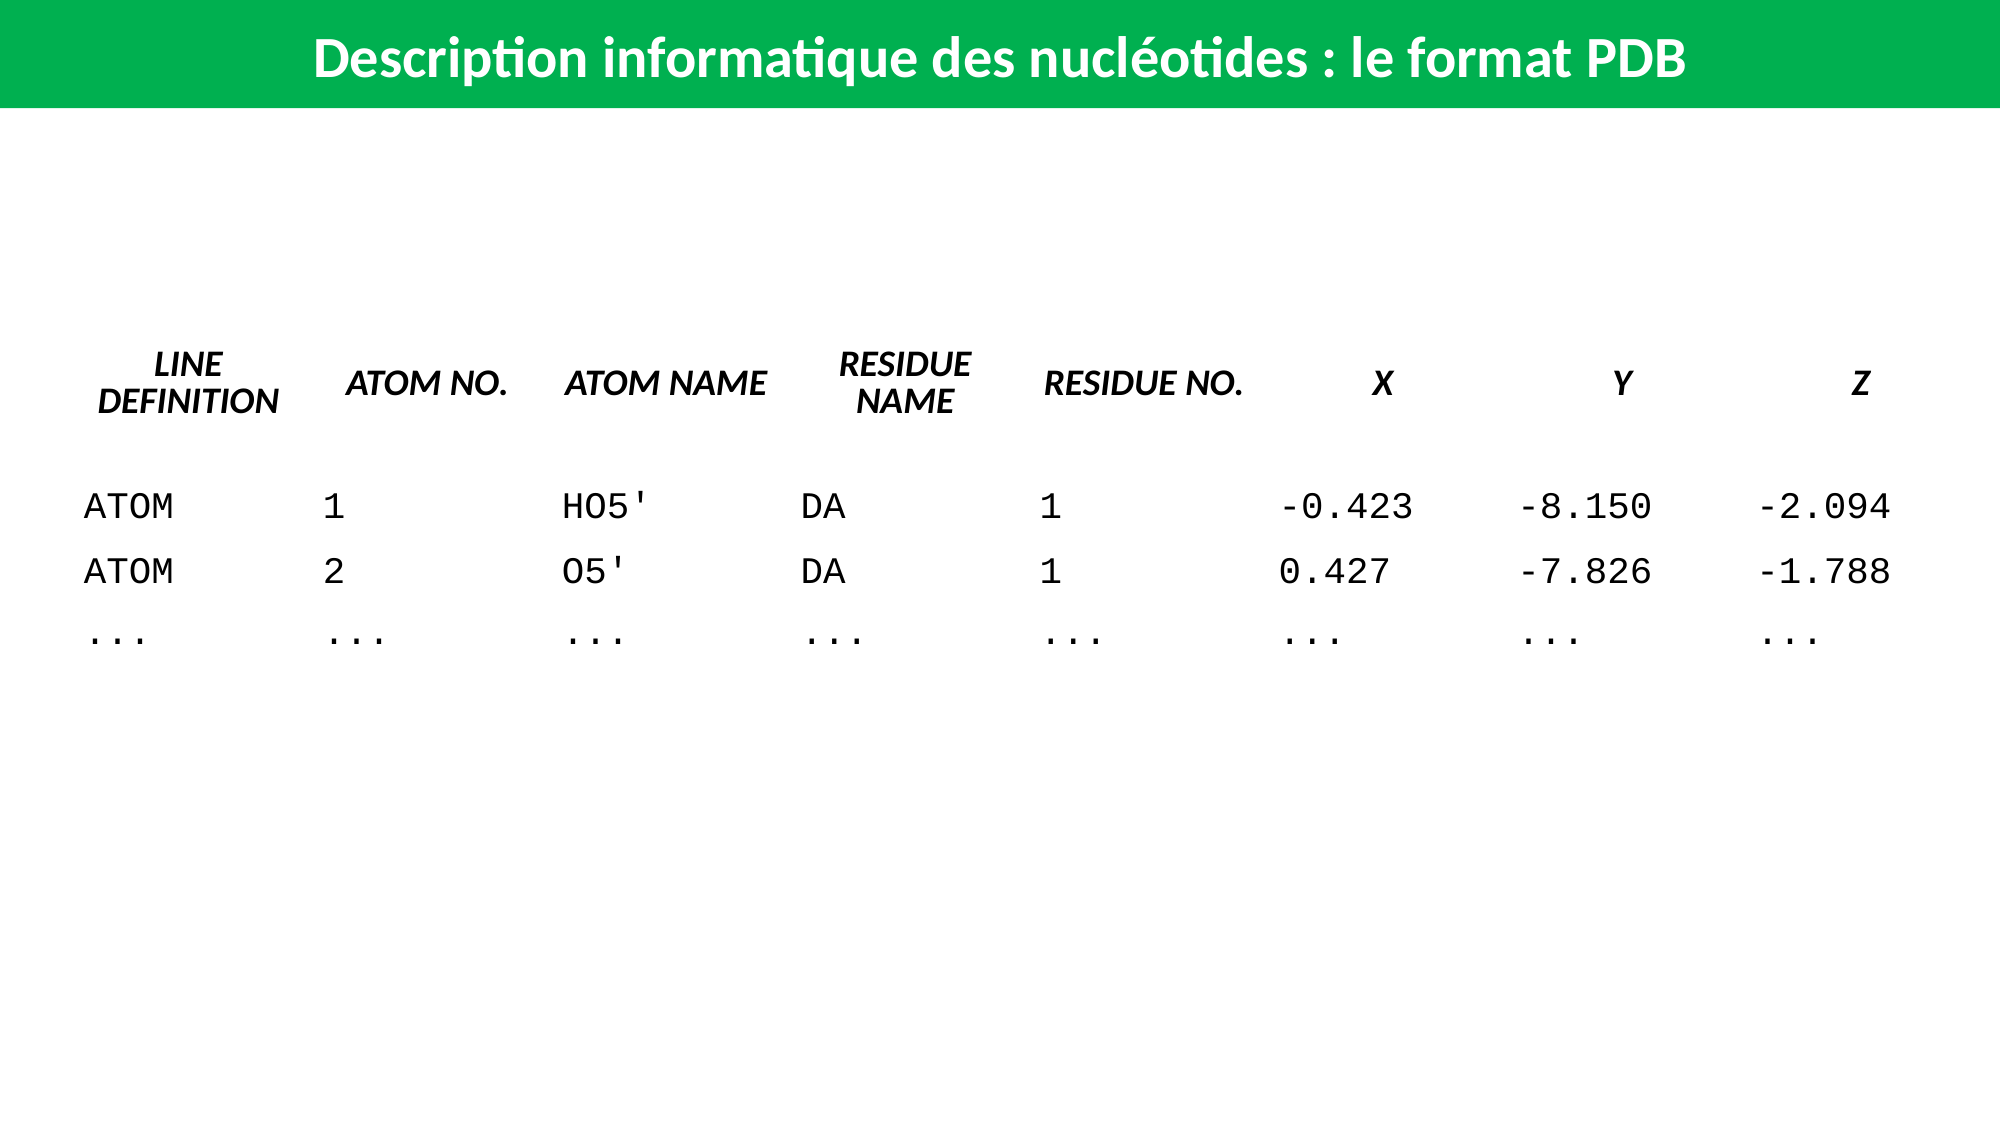

Description informatique des nucléotides : le format PDB
| LINE DEFINITION | ATOM NO. | ATOM NAME | RESIDUE NAME | RESIDUE NO. | X | Y | Z |
| --- | --- | --- | --- | --- | --- | --- | --- |
| ATOM | 1 | HO5' | DA | 1 | -0.423 | -8.150 | -2.094 |
| ATOM | 2 | O5' | DA | 1 | 0.427 | -7.826 | -1.788 |
| ... | ... | ... | ... | ... | ... | ... | ... |